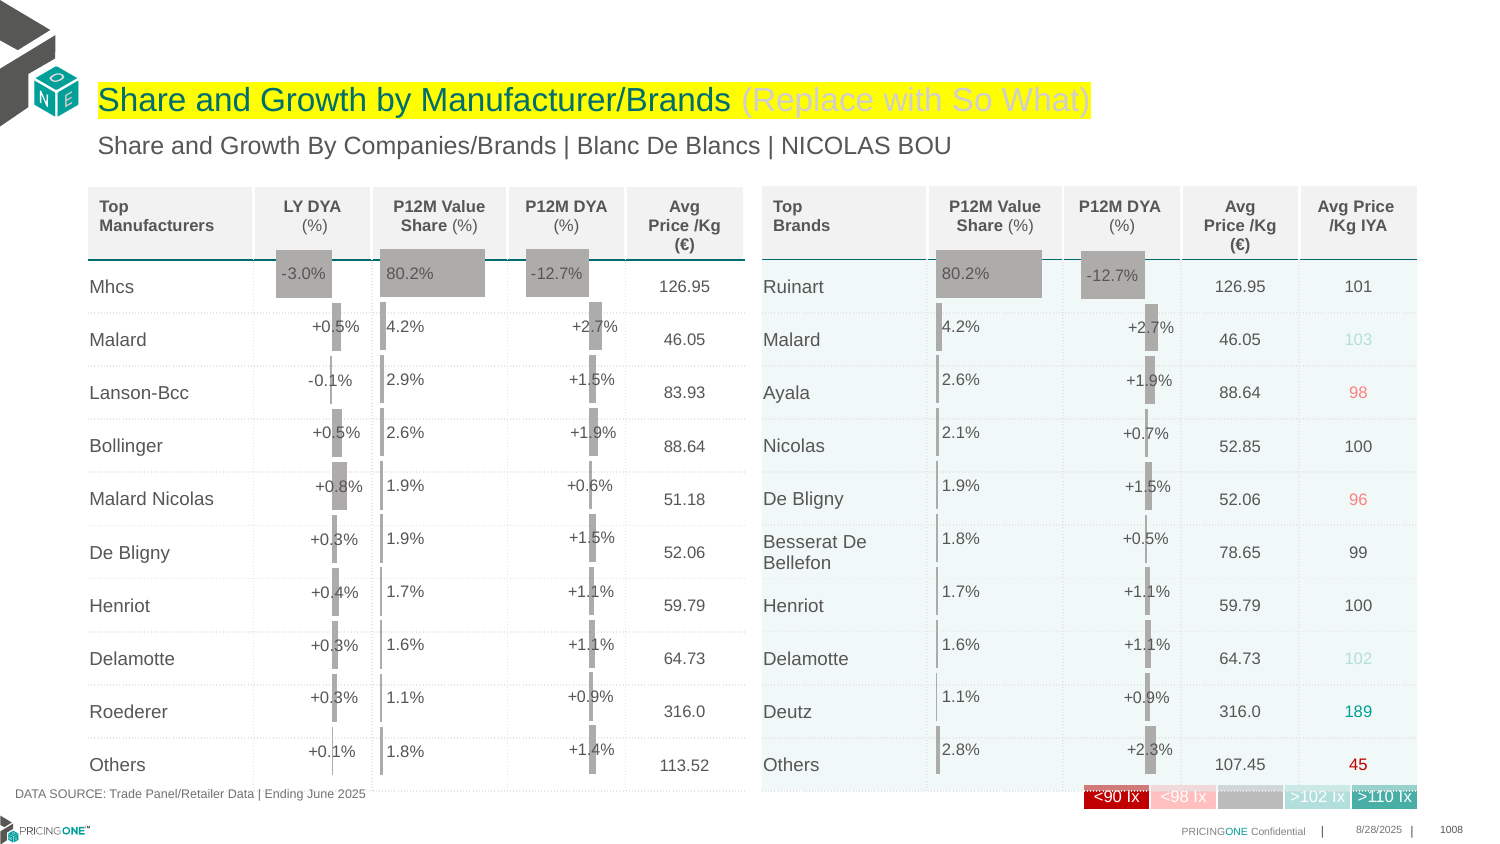

# Share and Growth by Manufacturer/Brands (Replace with So What)

Share and Growth By Companies/Brands | Blanc De Blancs | NICOLAS BOU
| Top Brands | P12M Value Share (%) | P12M DYA (%) | Avg Price /Kg (€) | Avg Price /Kg IYA |
| --- | --- | --- | --- | --- |
| Ruinart |  |  | 126.95 | 101 |
| Malard |  |  | 46.05 | 103 |
| Ayala |  |  | 88.64 | 98 |
| Nicolas |  |  | 52.85 | 100 |
| De Bligny |  |  | 52.06 | 96 |
| Besserat De Bellefon |  |  | 78.65 | 99 |
| Henriot |  |  | 59.79 | 100 |
| Delamotte |  |  | 64.73 | 102 |
| Deutz |  |  | 316.0 | 189 |
| Others |  |  | 107.45 | 45 |
| Top Manufacturers | LY DYA (%) | P12M Value Share (%) | P12M DYA (%) | Avg Price /Kg (€) |
| --- | --- | --- | --- | --- |
| Mhcs |  |  |  | 126.95 |
| Malard |  |  |  | 46.05 |
| Lanson-Bcc |  |  |  | 83.93 |
| Bollinger |  |  |  | 88.64 |
| Malard Nicolas |  |  |  | 51.18 |
| De Bligny |  |  |  | 52.06 |
| Henriot |  |  |  | 59.79 |
| Delamotte |  |  |  | 64.73 |
| Roederer |  |  |  | 316.0 |
| Others |  |  |  | 113.52 |

### Chart

| Category | Share DYA P12M |
|---|---|
| None | -0.12733330503643114 |

### Chart

| Category | Value Share P12M |
|---|---|
| None | 0.8019481268011527 |

### Chart

| Category | Share DYA LY |
|---|---|
| None | -0.029545940227970968 |

### Chart

| Category | Value Share |
|---|---|
| None | 0.8019481268011527 |

### Chart

| Category | Share DYA |
|---|---|
| None | -0.12733330503643114 |
DATA SOURCE: Trade Panel/Retailer Data | Ending June 2025
| <90 Ix | <98 Ix |  | >102 Ix | >110 Ix |
| --- | --- | --- | --- | --- |

8/28/2025
1008